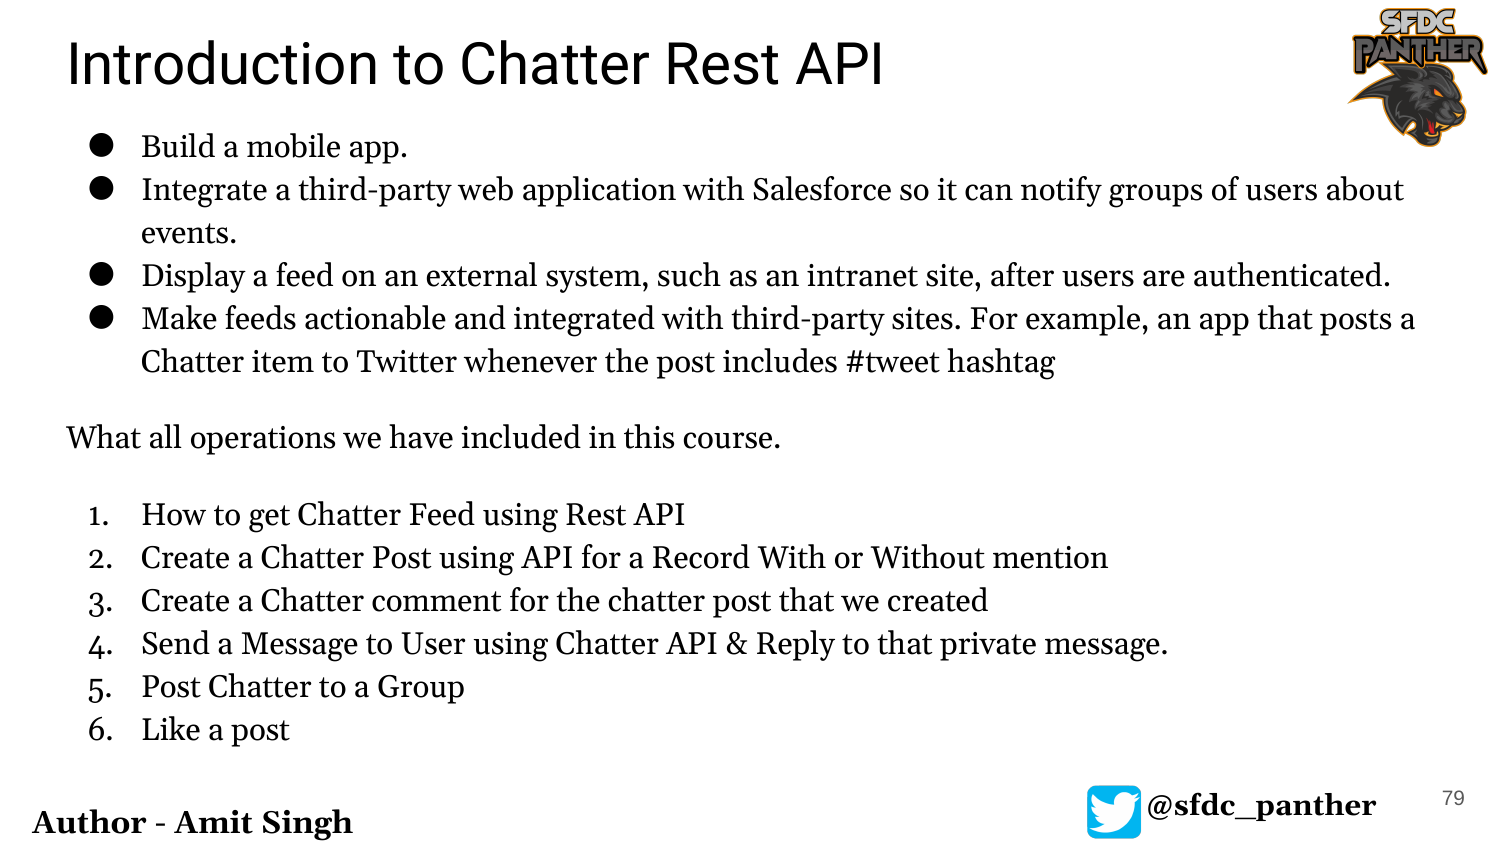

# Introduction to Chatter Rest API
Build a mobile app.
Integrate a third-party web application with Salesforce so it can notify groups of users about events.
Display a feed on an external system, such as an intranet site, after users are authenticated.
Make feeds actionable and integrated with third-party sites. For example, an app that posts a Chatter item to Twitter whenever the post includes #tweet hashtag
What all operations we have included in this course.
How to get Chatter Feed using Rest API
Create a Chatter Post using API for a Record With or Without mention
Create a Chatter comment for the chatter post that we created
Send a Message to User using Chatter API & Reply to that private message.
Post Chatter to a Group
Like a post
79